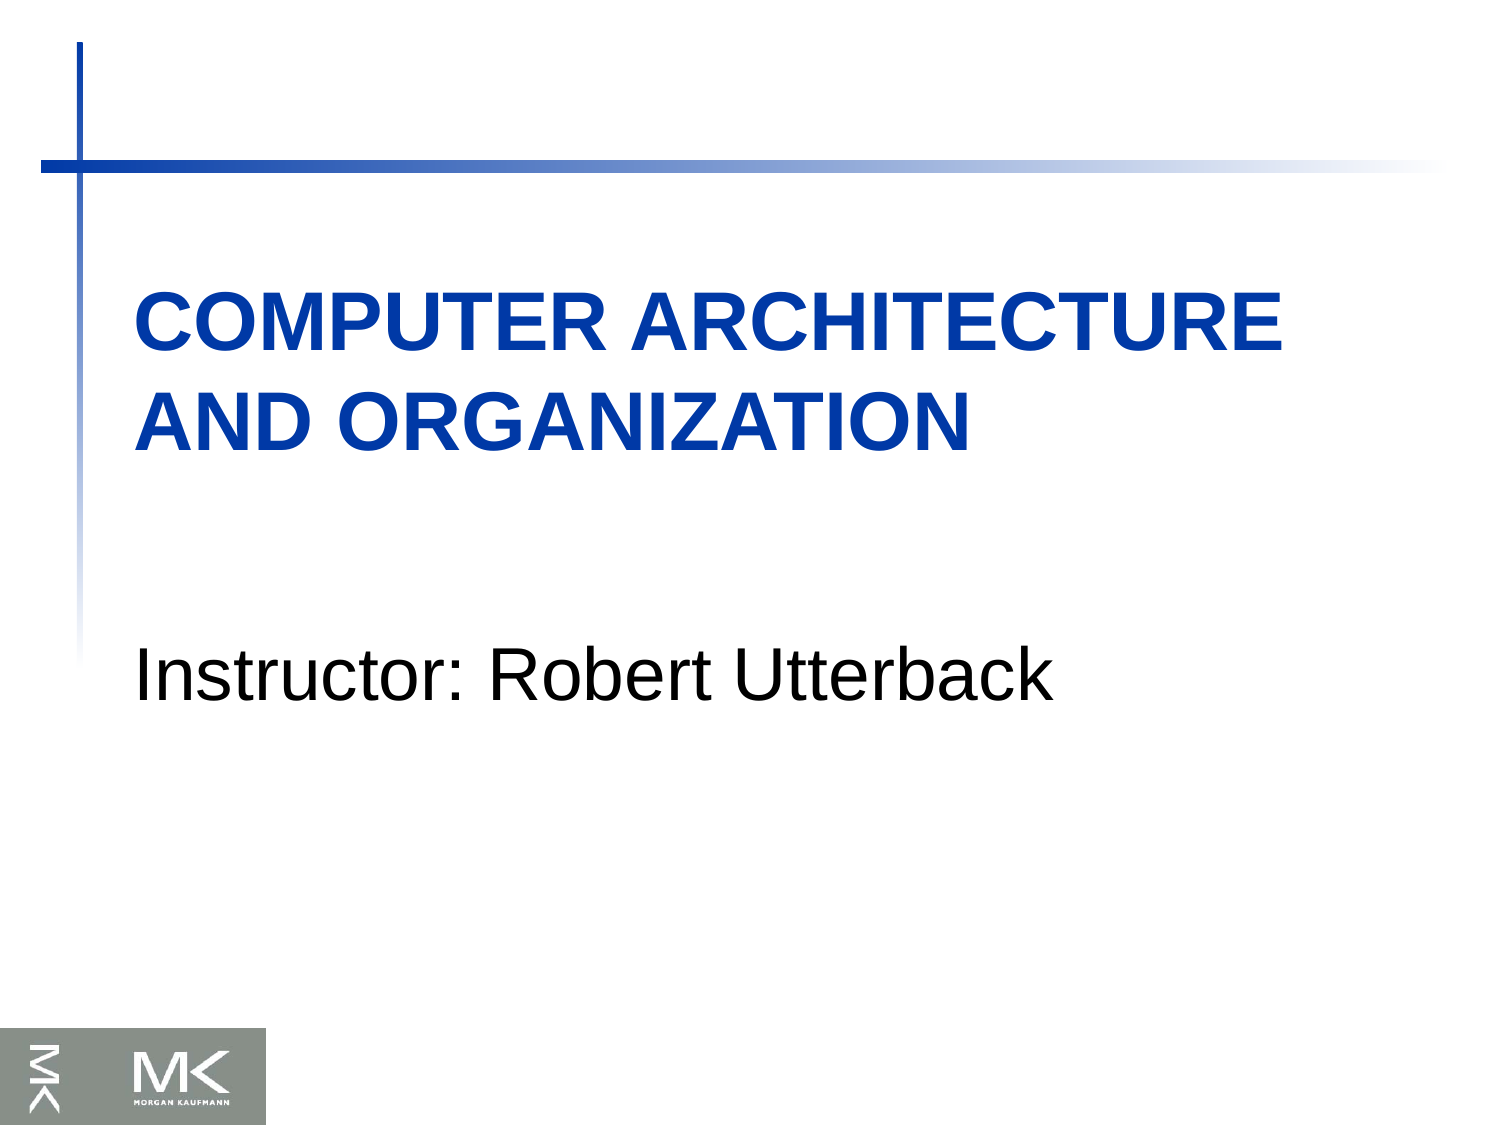

# Computer Architecture and Organization
Instructor: Robert Utterback